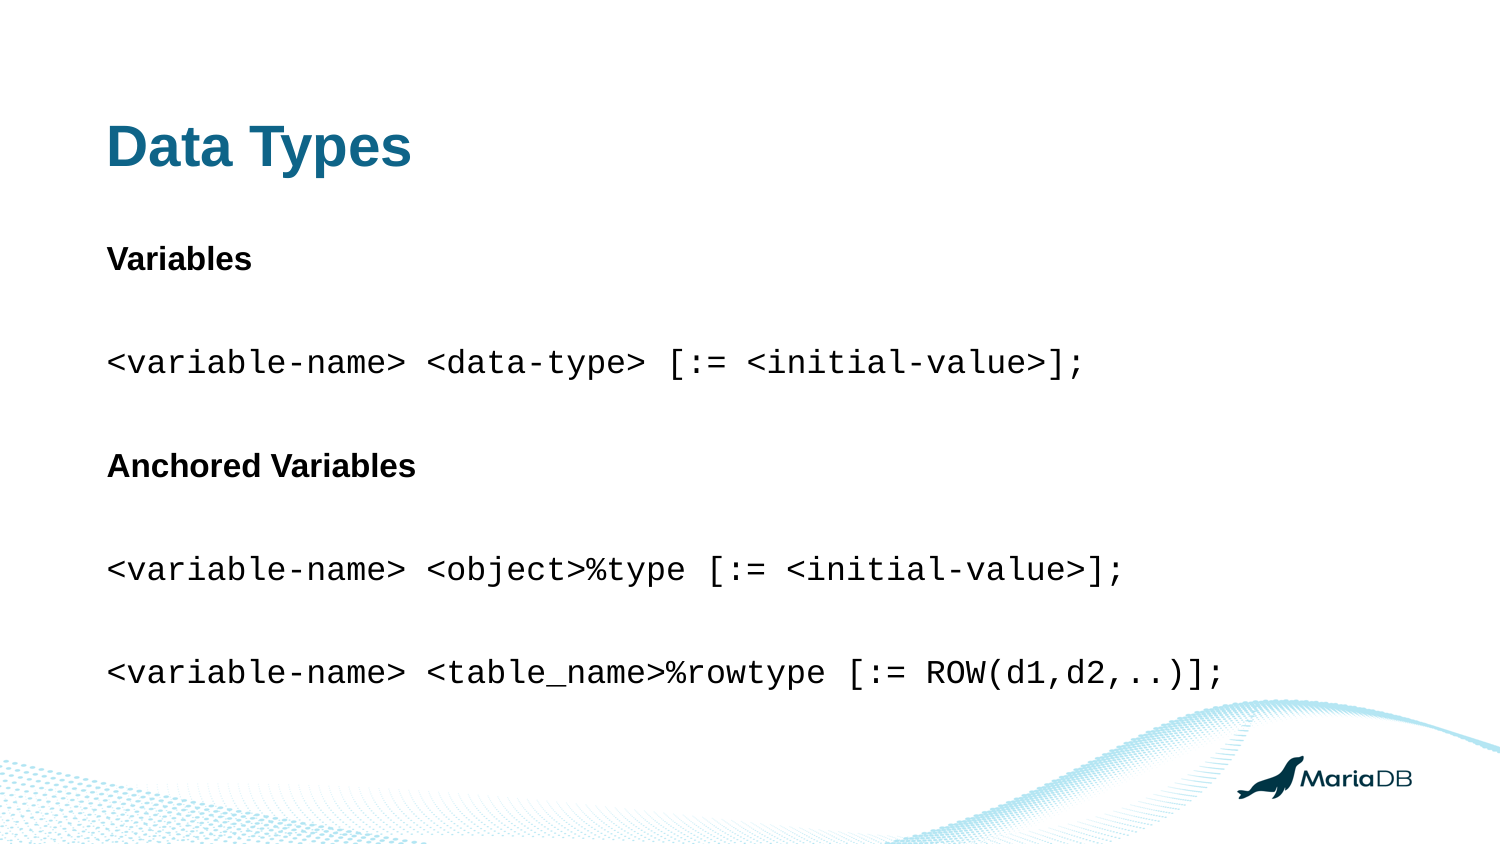

Data Types
Variables

<variable-name> <data-type> [:= <initial-value>];

Anchored Variables

<variable-name> <object>%type [:= <initial-value>];

<variable-name> <table_name>%rowtype [:= ROW(d1,d2,..)];